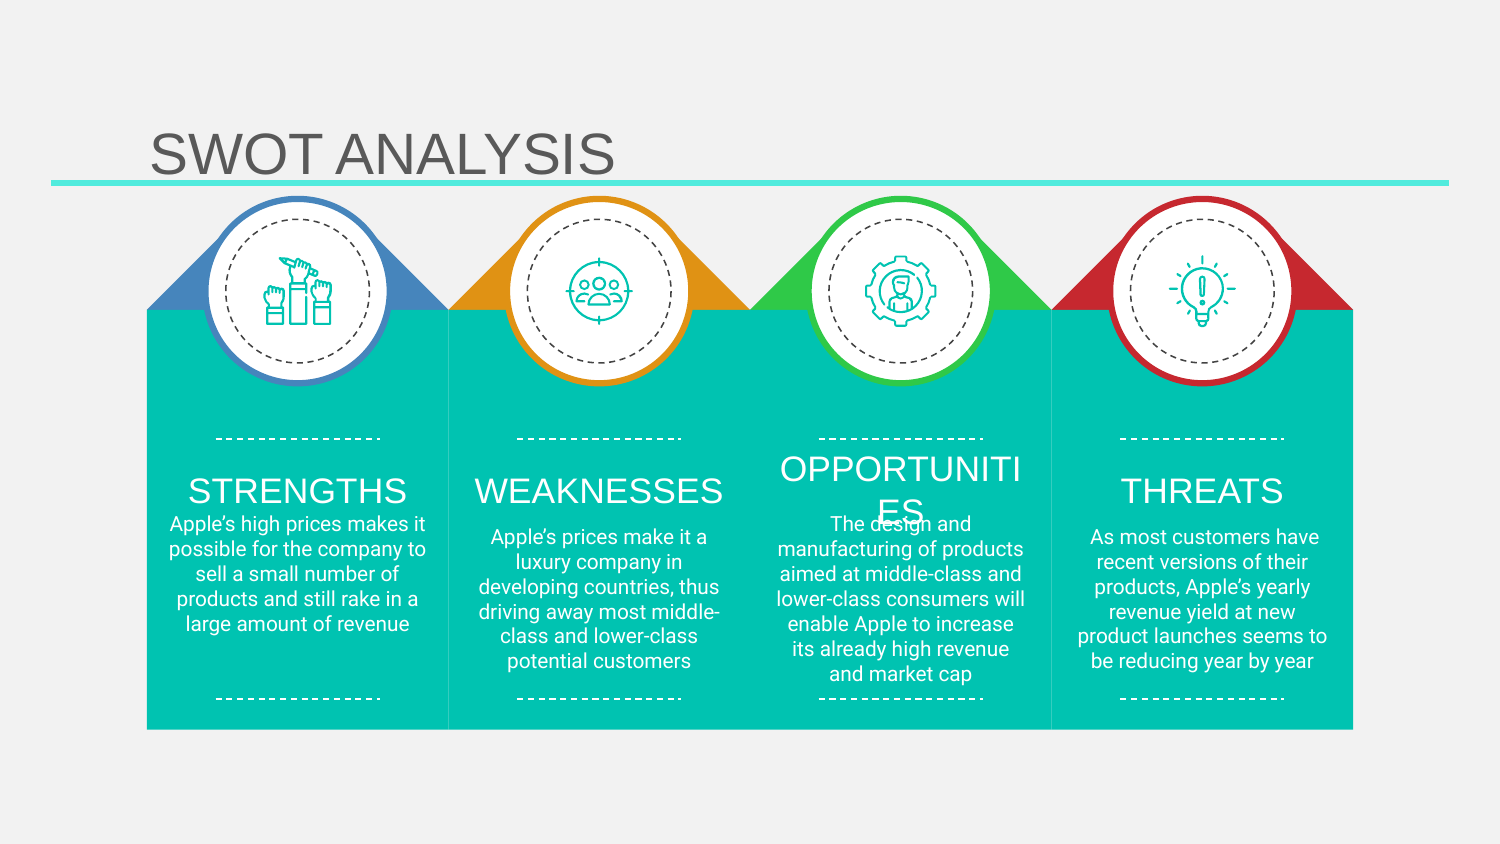

SWOT ANALYSIS

STRENGTHS
Apple’s high prices makes it possible for the company to sell a small number of products and still rake in a large amount of revenue

WEAKNESSES
Apple’s prices make it a luxury company in developing countries, thus driving away most middle-class and lower-class potential customers

OPPORTUNITIES
The design and manufacturing of products aimed at middle-class and lower-class consumers will enable Apple to increase its already high revenue and market cap

THREATS
 As most customers have recent versions of their products, Apple’s yearly revenue yield at new product launches seems to be reducing year by year